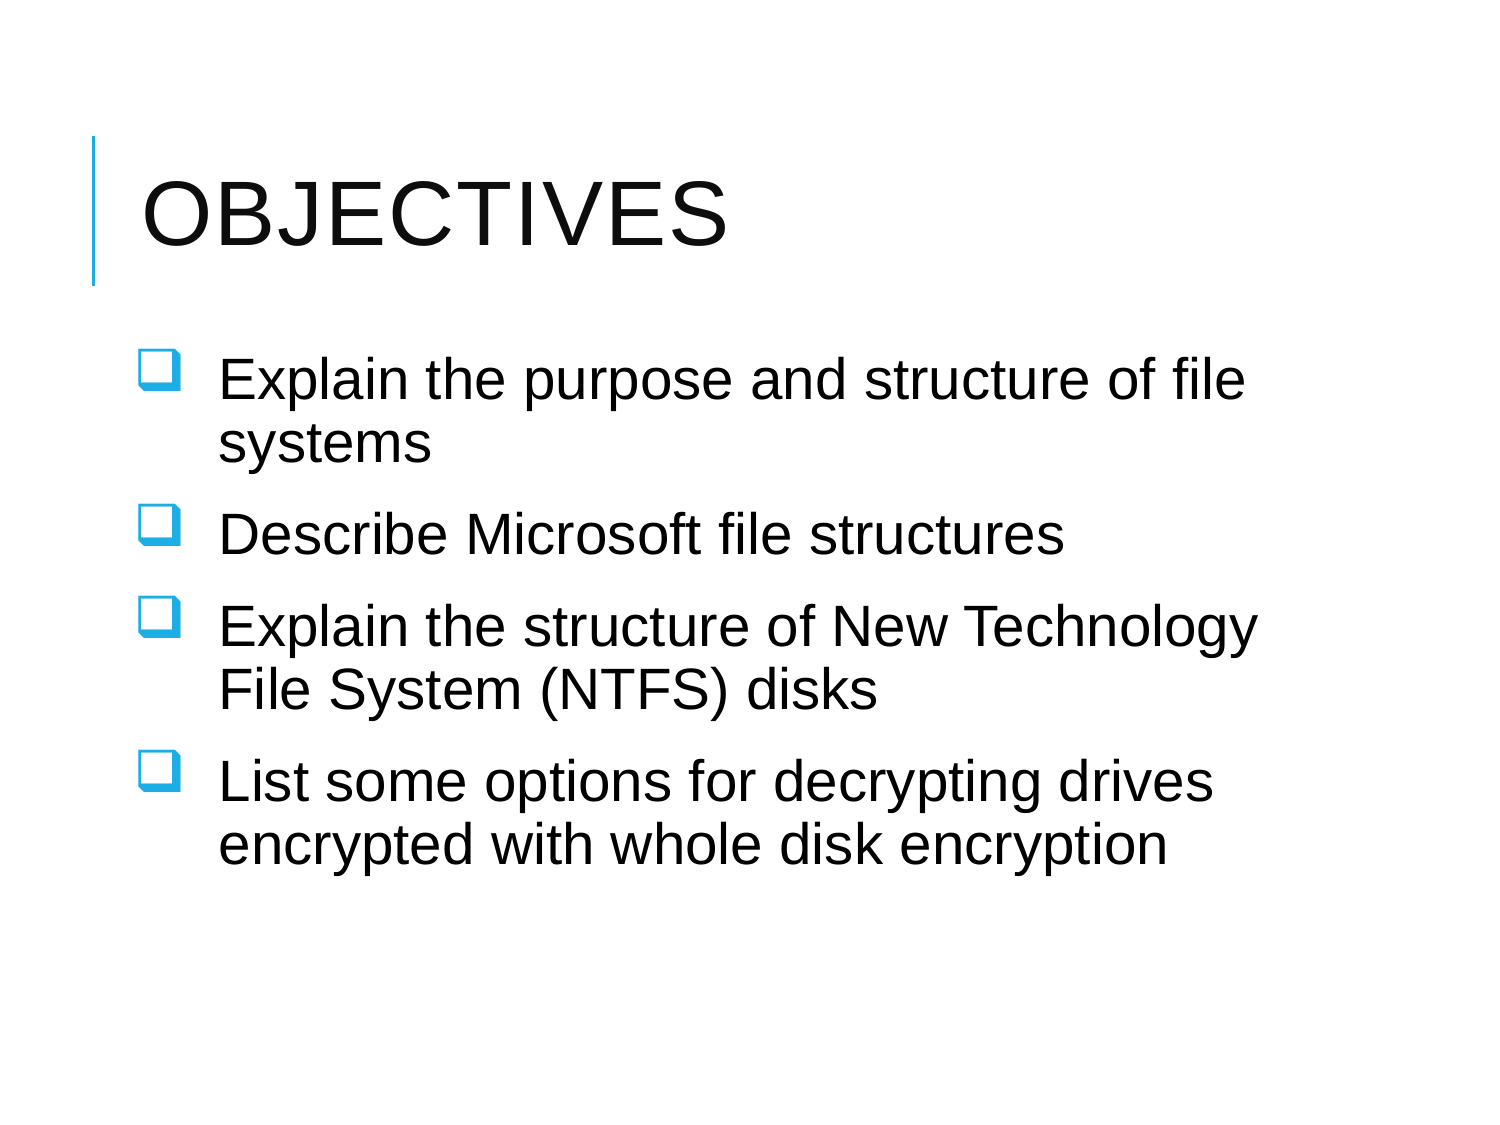

# Objectives
Explain the purpose and structure of file systems
Describe Microsoft file structures
Explain the structure of New Technology File System (NTFS) disks
List some options for decrypting drives encrypted with whole disk encryption